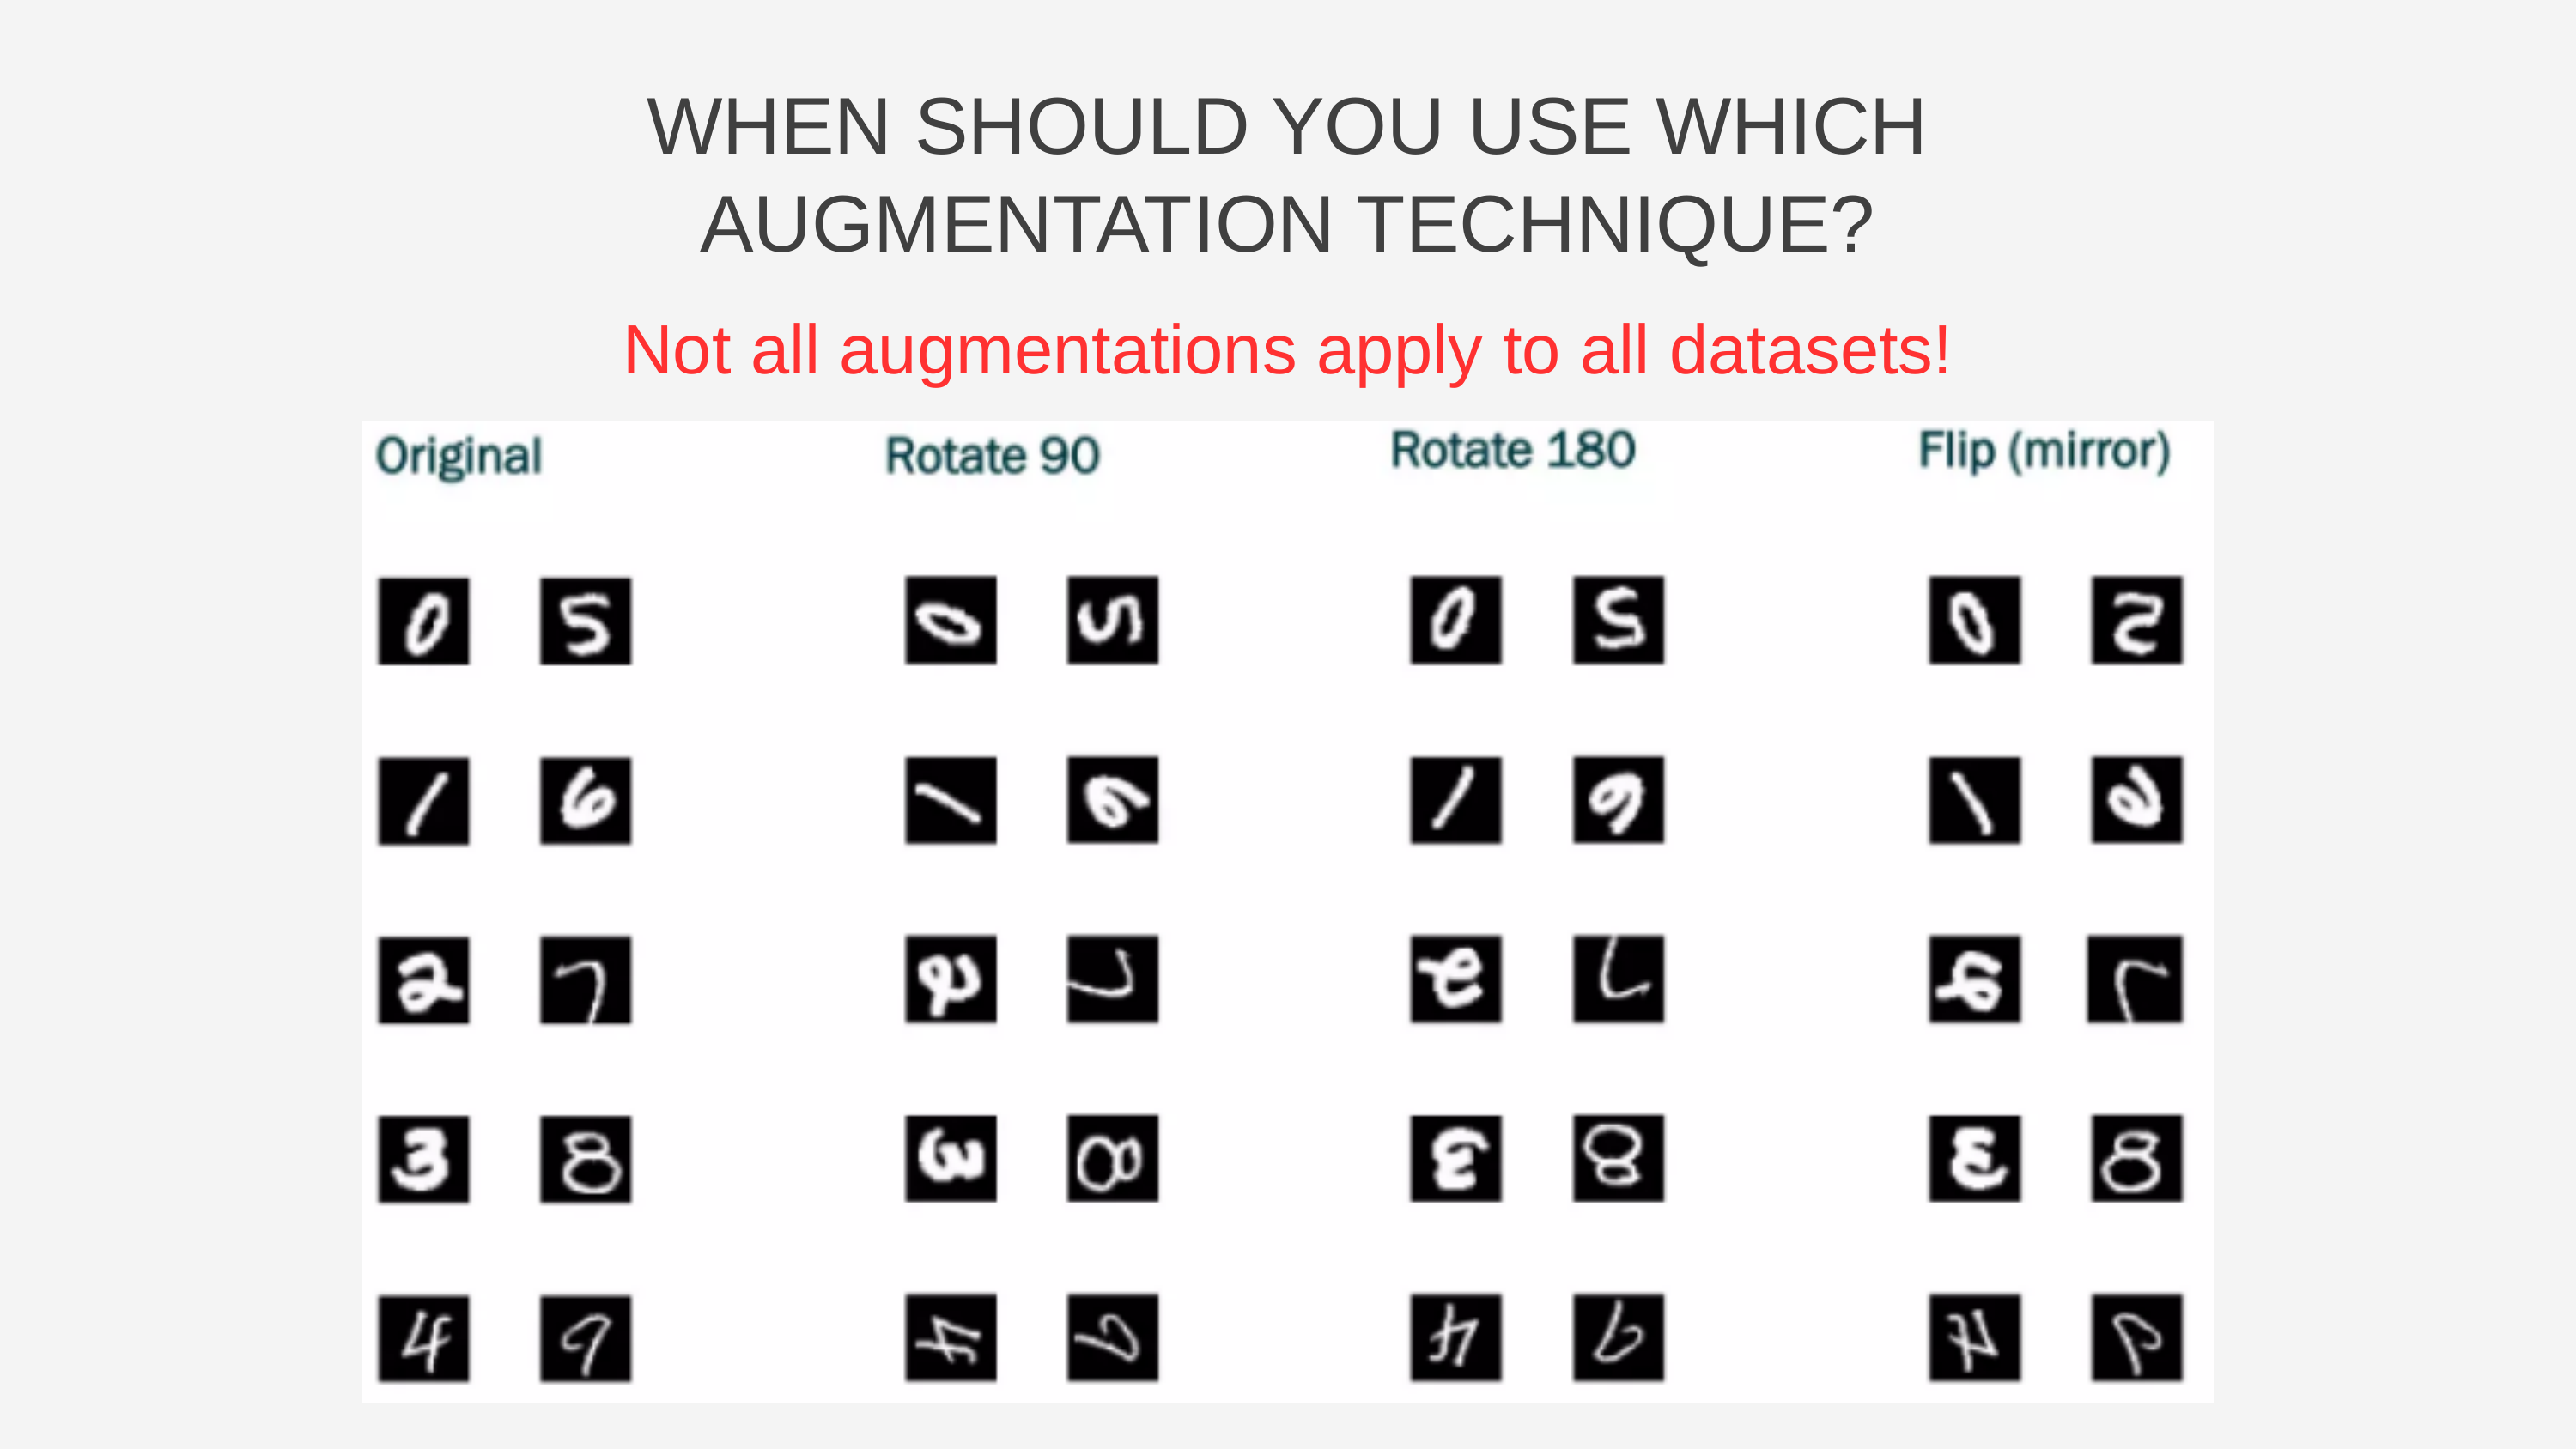

WHEN SHOULD YOU USE WHICH AUGMENTATION TECHNIQUE?
Not all augmentations apply to all datasets!